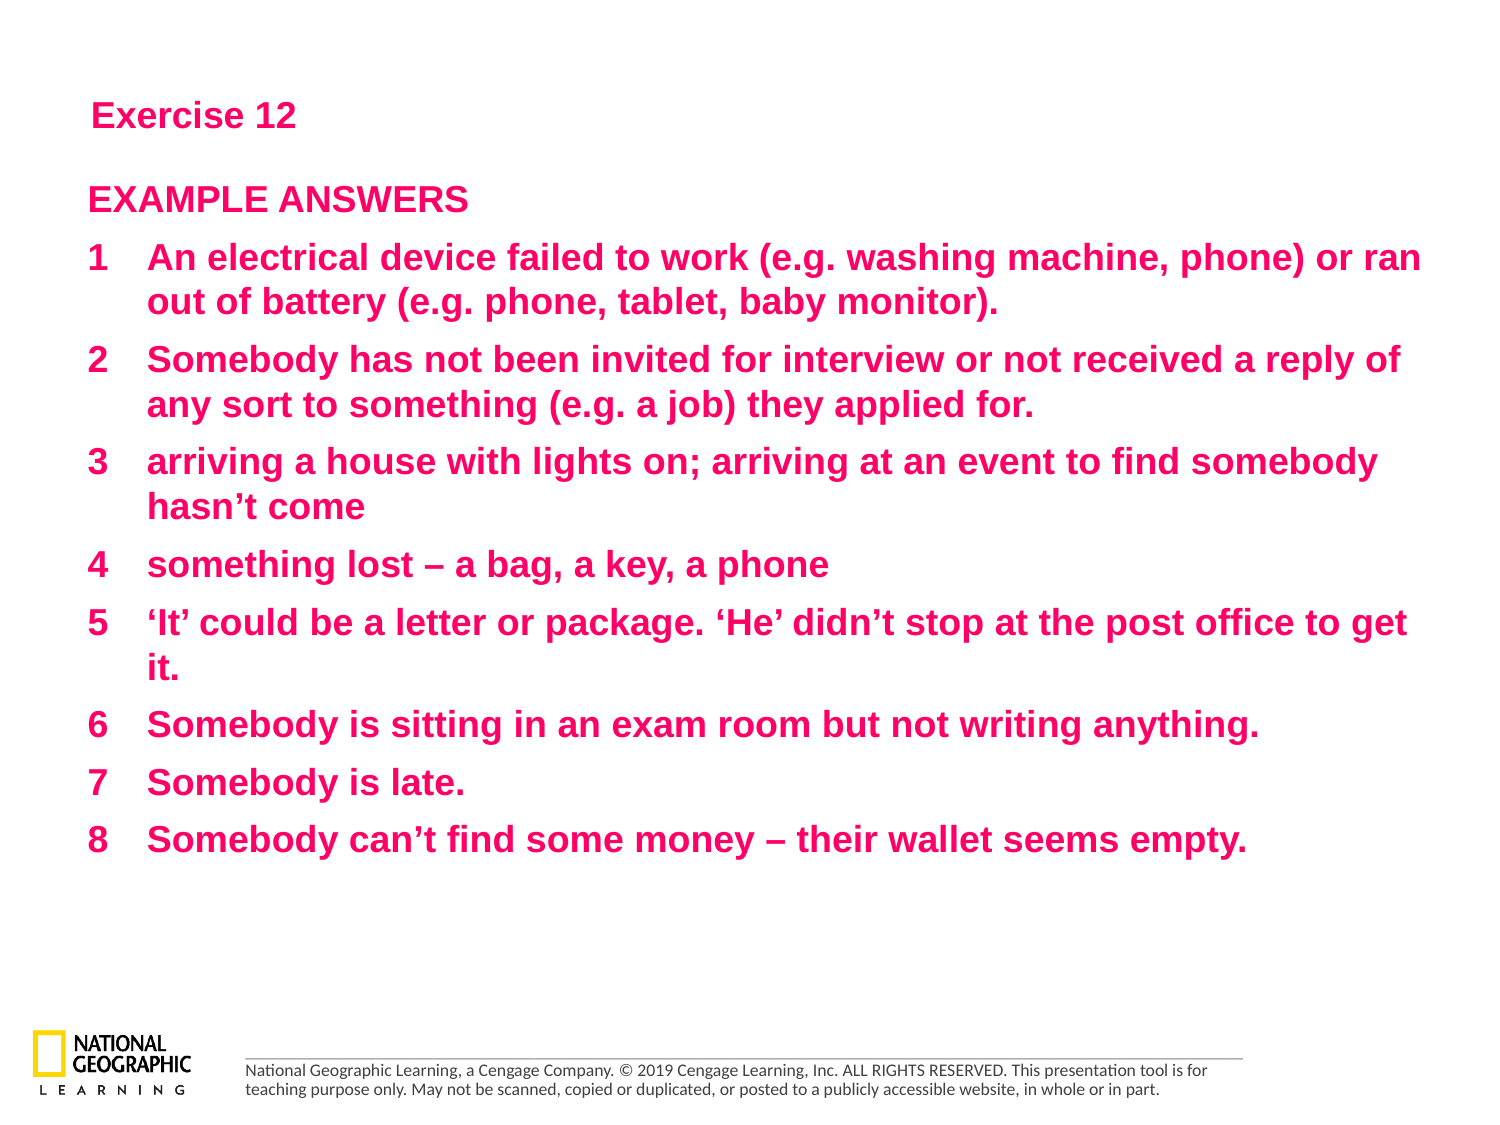

Exercise 12
EXAMPLE ANSWERS
1 	An electrical device failed to work (e.g. washing machine, phone) or ran out of battery (e.g. phone, tablet, baby monitor).
2 	Somebody has not been invited for interview or not received a reply of any sort to something (e.g. a job) they applied for.
3 	arriving a house with lights on; arriving at an event to find somebody hasn’t come
4 	something lost – a bag, a key, a phone
5 	‘It’ could be a letter or package. ‘He’ didn’t stop at the post office to get it.
6 	Somebody is sitting in an exam room but not writing anything.
7 	Somebody is late.
8 	Somebody can’t find some money – their wallet seems empty.